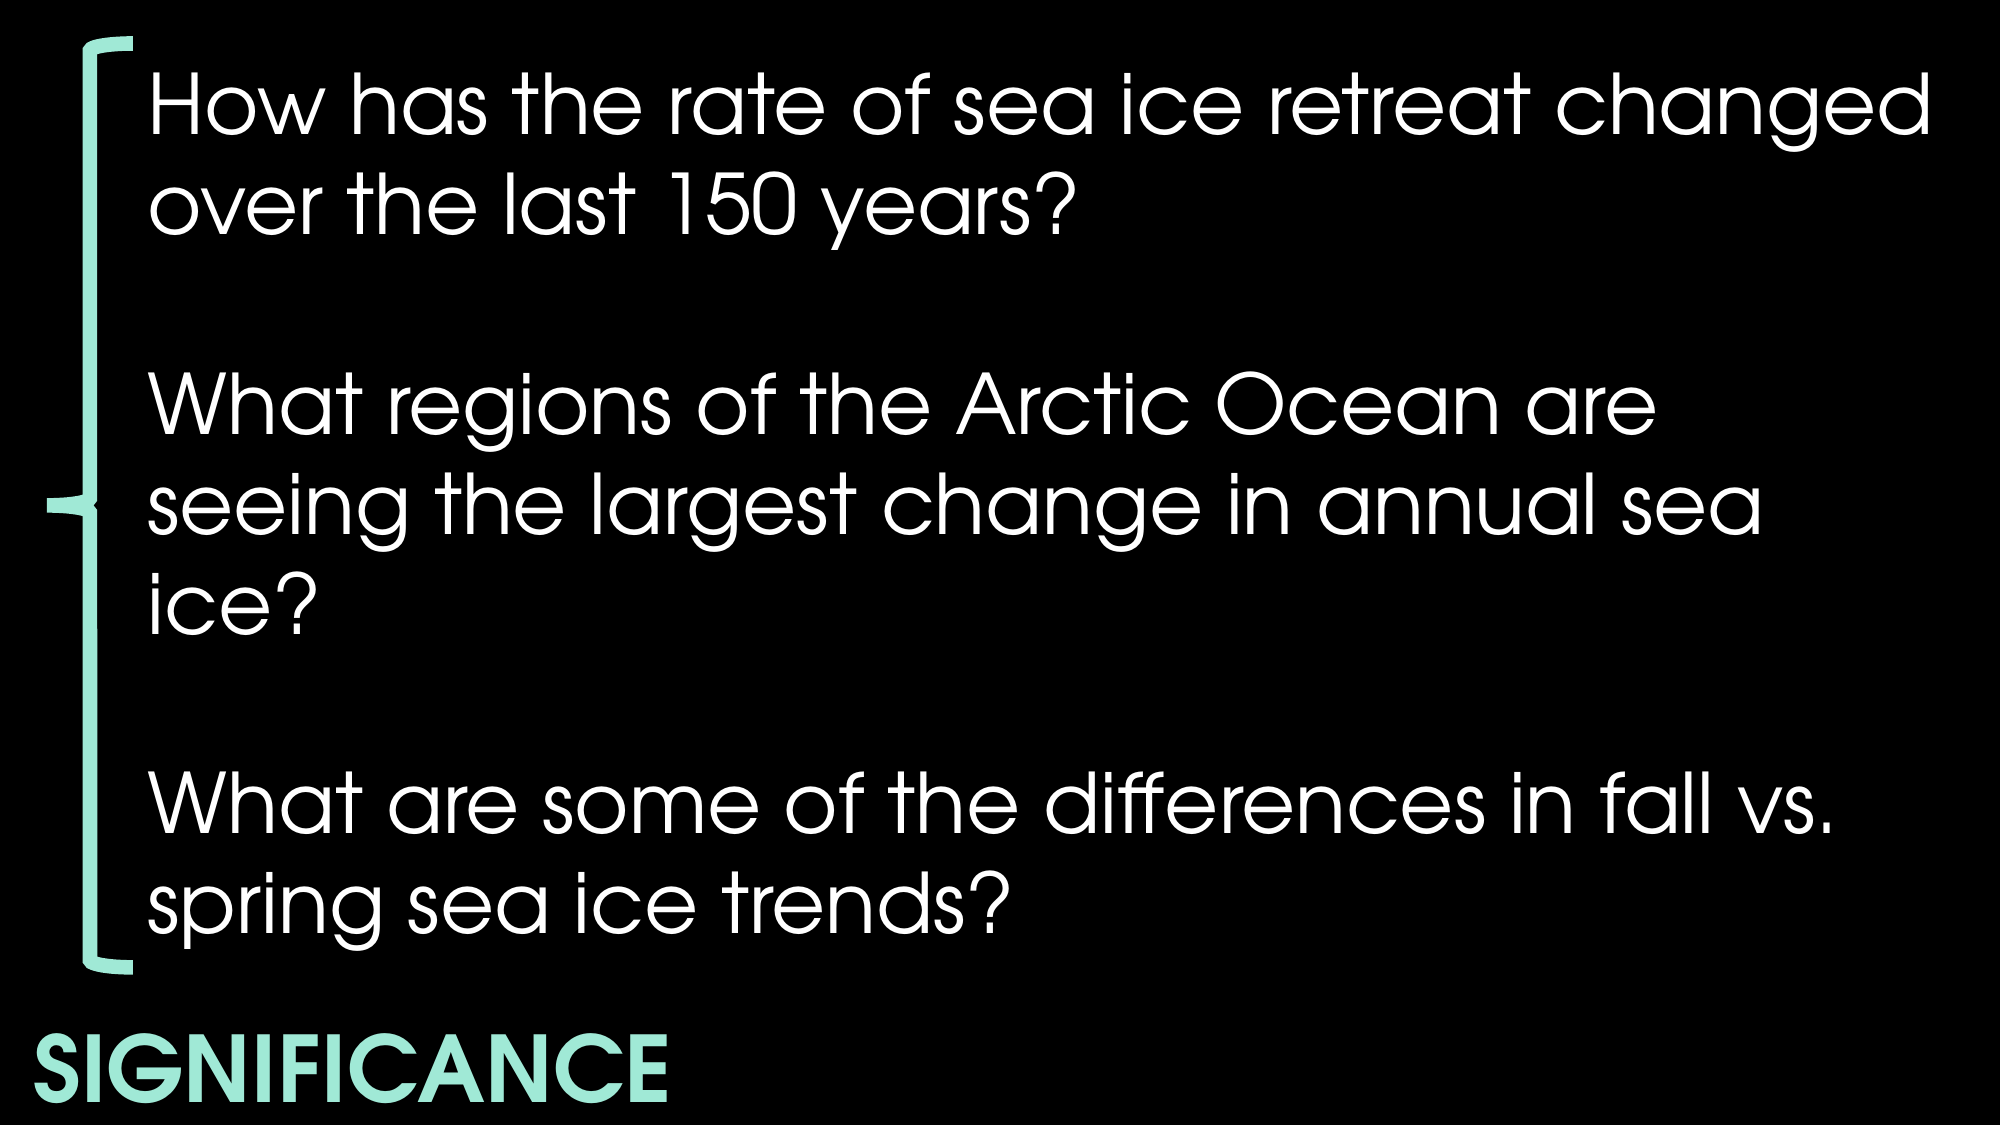

How has the rate of sea ice retreat changed over the last 150 years?

What regions of the Arctic Ocean are seeing the largest change in annual sea ice?

What are some of the differences in fall vs. spring sea ice trends?
SIGNIFICANCE